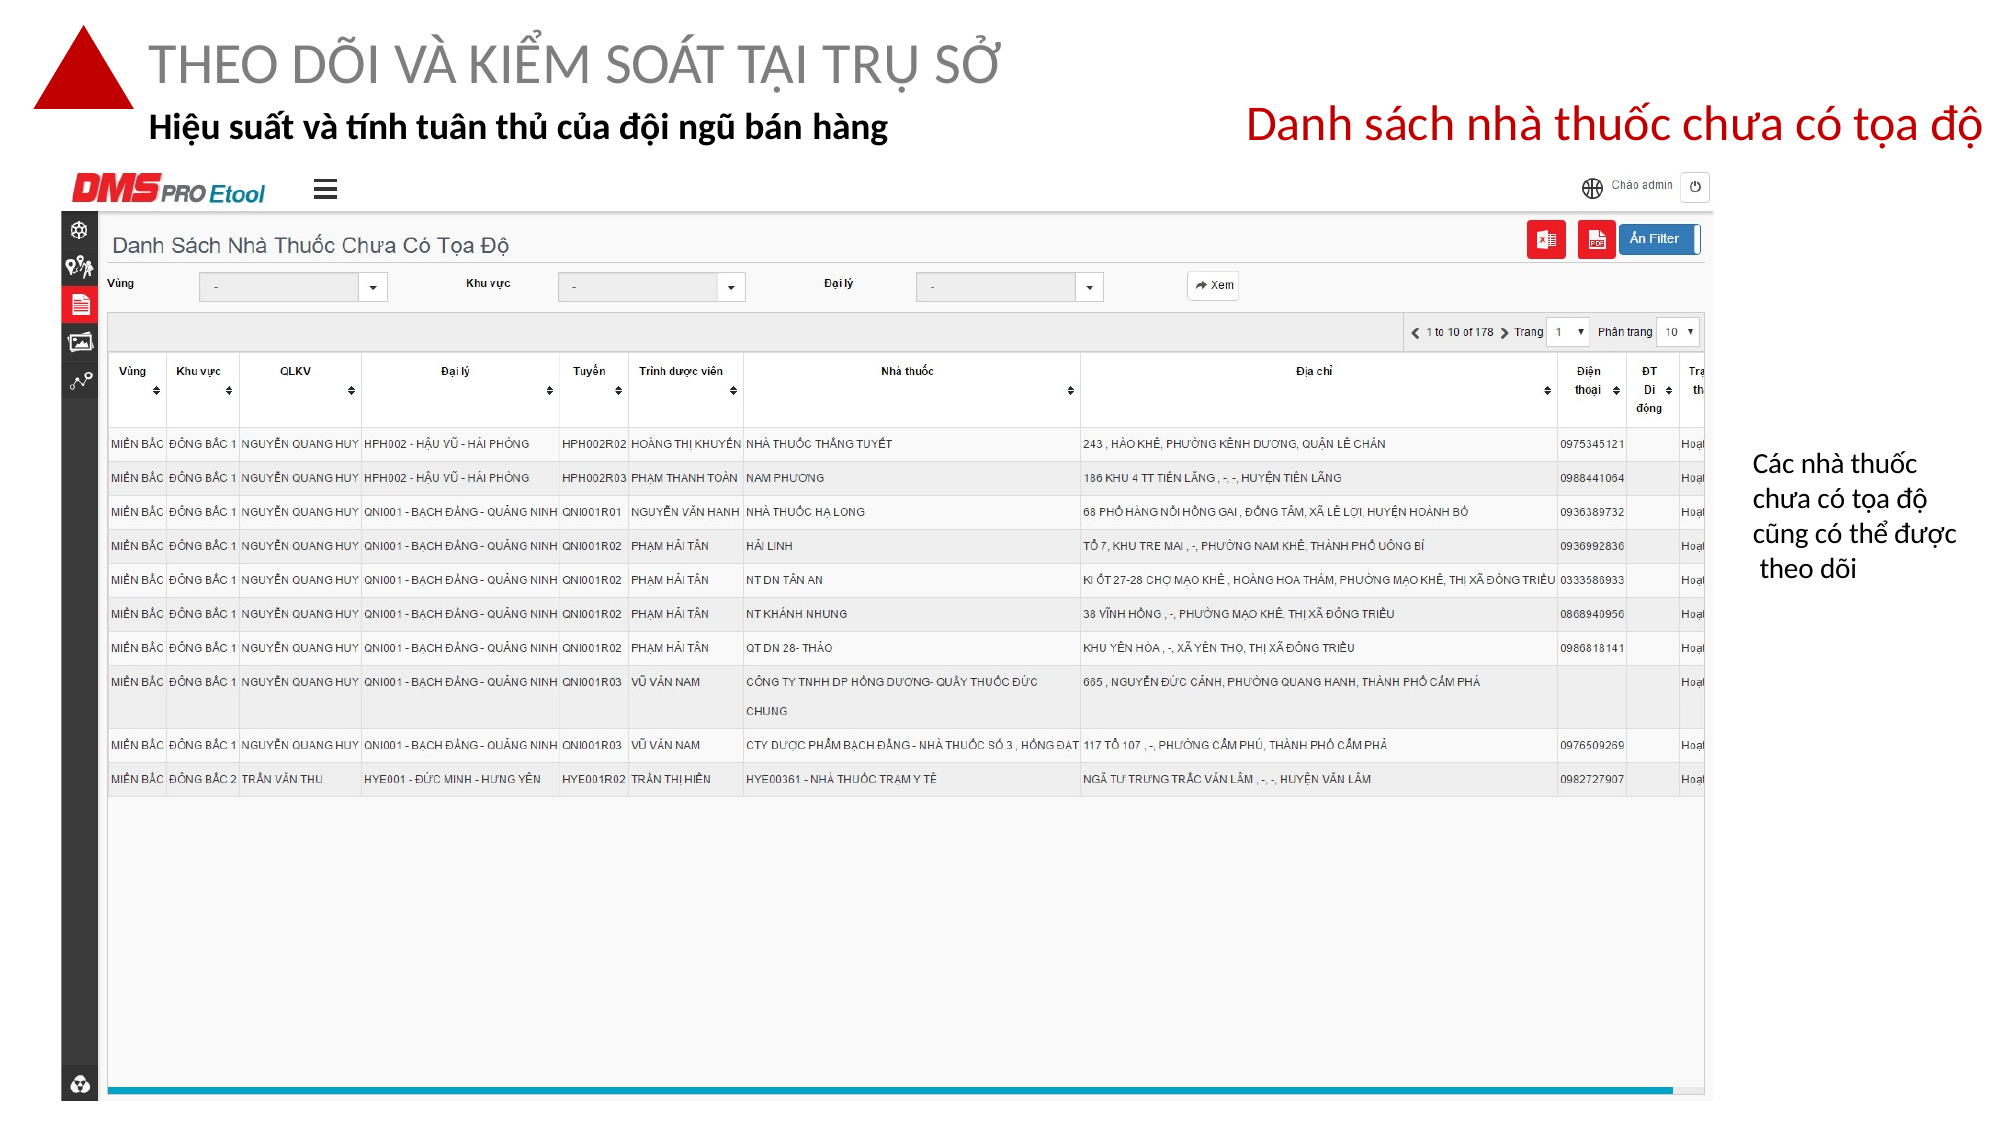

# THEO DÕI VÀ KIỂM SOÁT TẠI TRỤ SỞ

Danh sách nhà thuốc chưa có tọa độ
Hiệu suất và tính tuân thủ của đội ngũ bán hàng

Các nhà thuốc  chưa có tọa độ  cũng có thể được  theo dõi